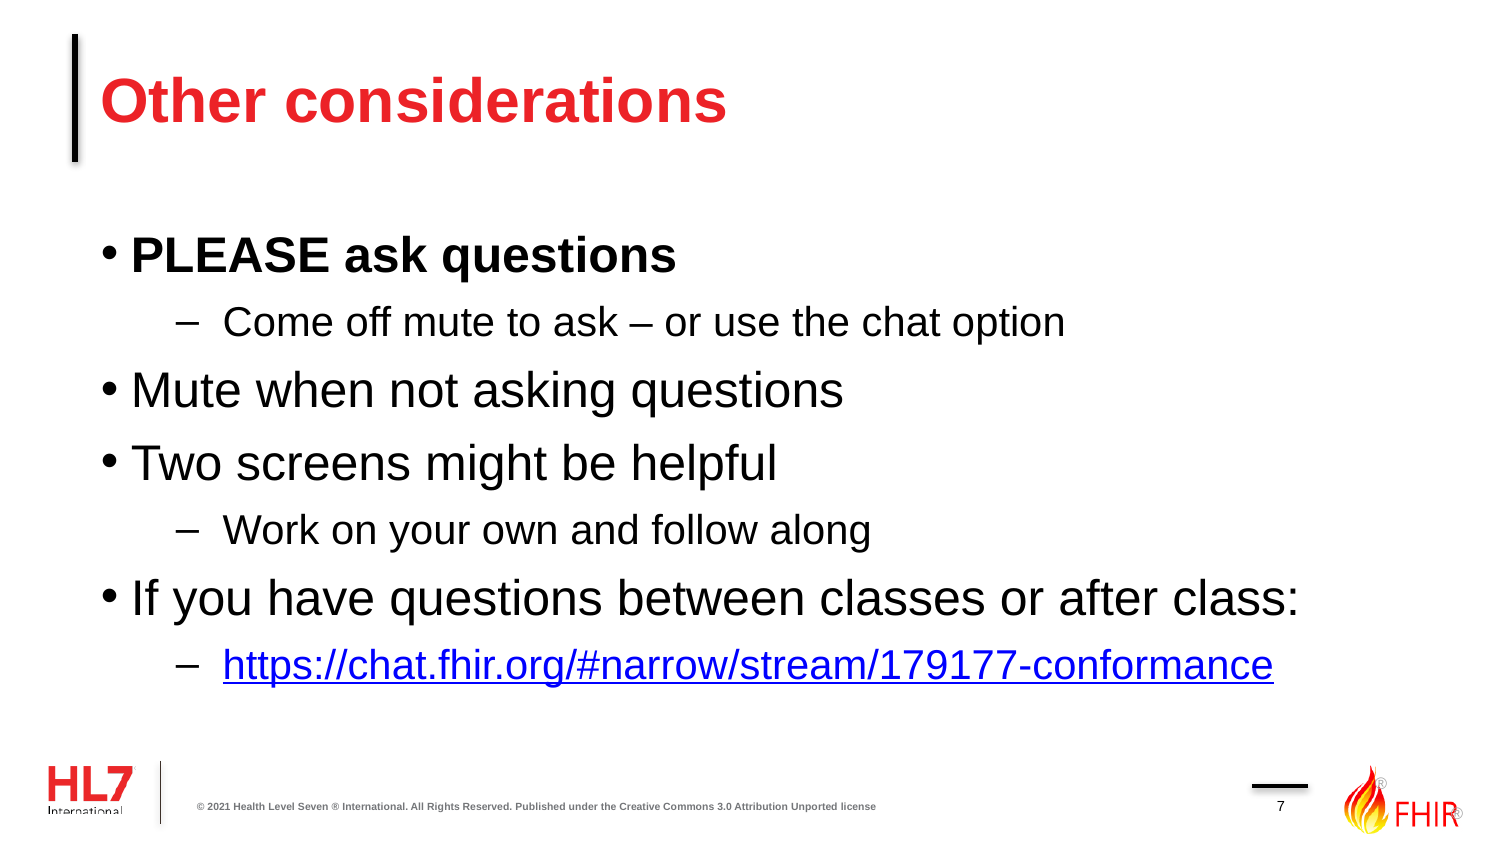

# Other considerations
PLEASE ask questions
Come off mute to ask – or use the chat option
Mute when not asking questions
Two screens might be helpful
Work on your own and follow along
If you have questions between classes or after class:
https://chat.fhir.org/#narrow/stream/179177-conformance
7
© 2021 Health Level Seven ® International. All Rights Reserved. Published under the Creative Commons 3.0 Attribution Unported license